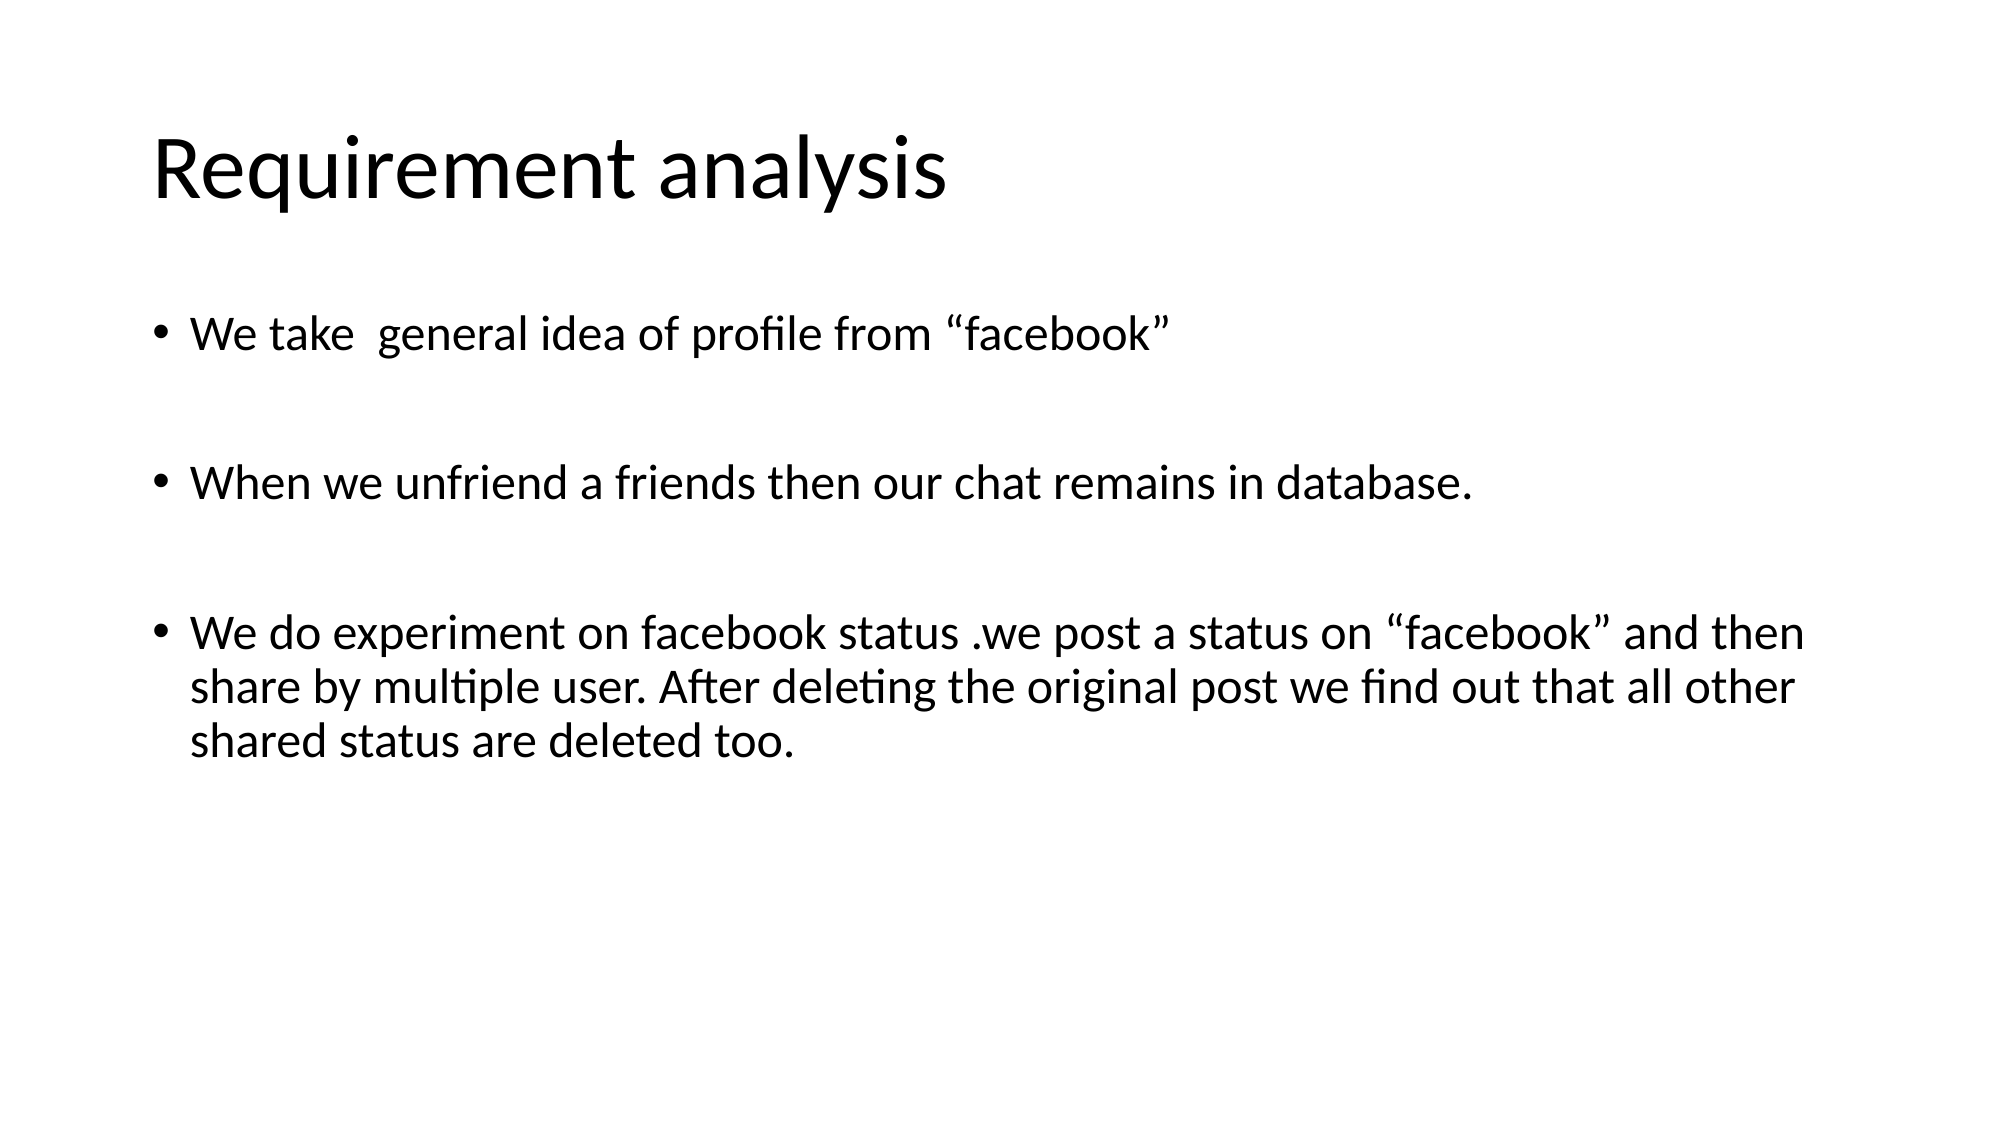

# Requirement analysis
We take  general idea of profile from “facebook”

When we unfriend a friends then our chat remains in database.

We do experiment on facebook status .we post a status on “facebook” and then share by multiple user. After deleting the original post we find out that all other shared status are deleted too.